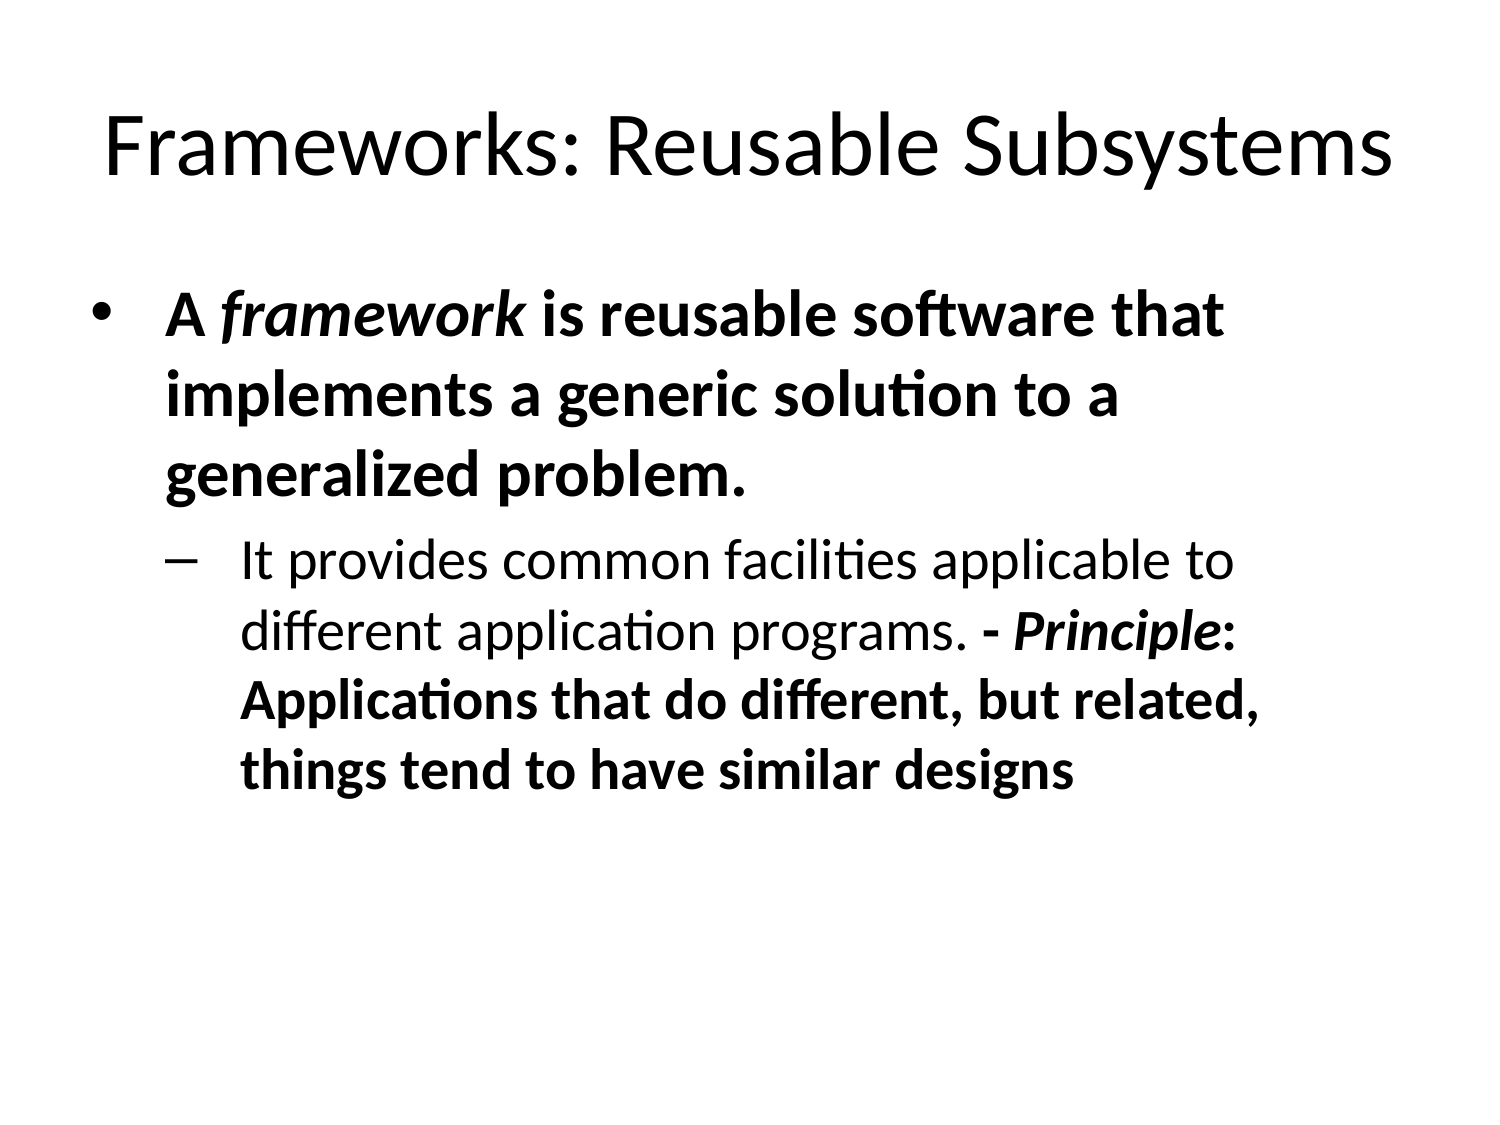

# Frameworks: Reusable Subsystems
A framework is reusable software that implements a generic solution to a generalized problem.
It provides common facilities applicable to different application programs. - Principle: Applications that do different, but related, things tend to have similar designs